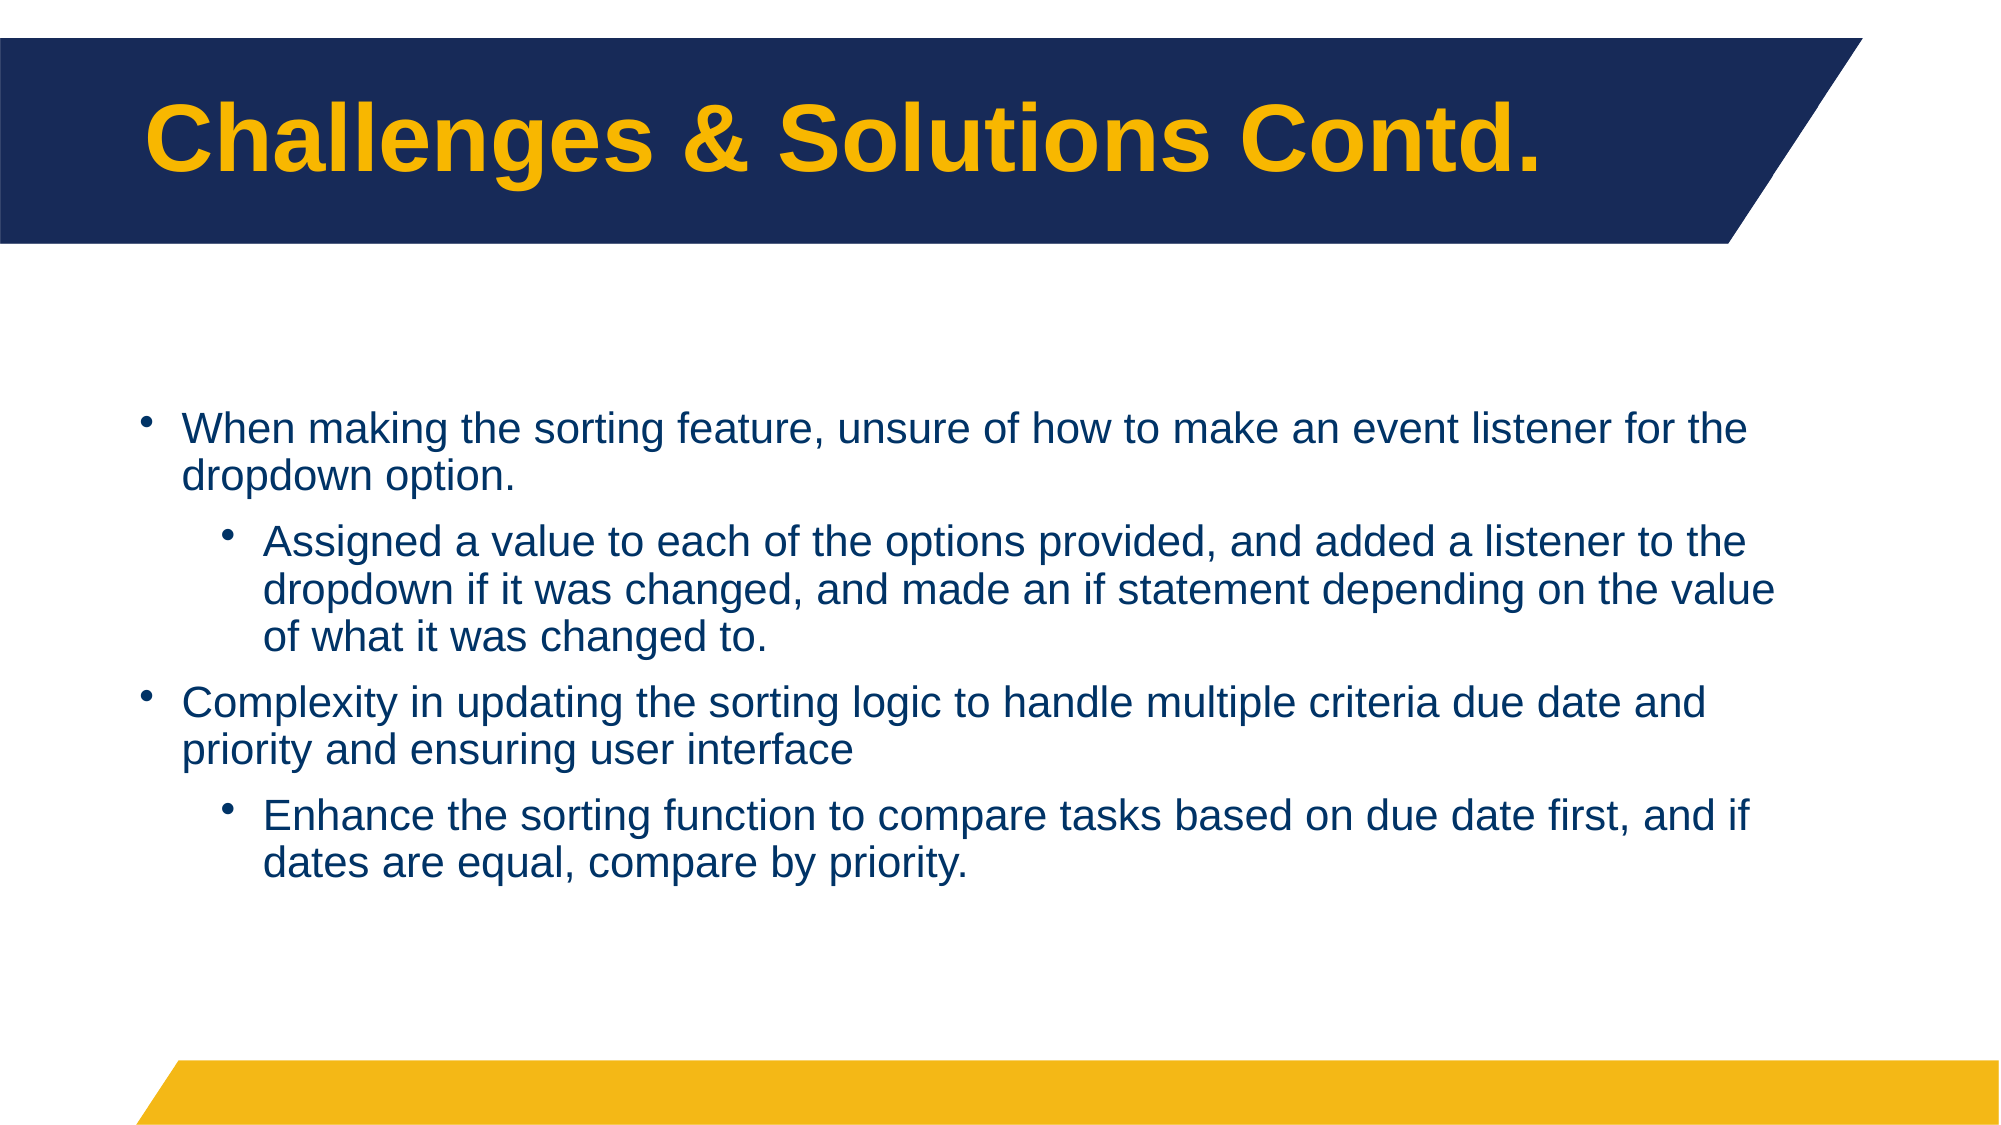

# Challenges & Solutions Contd.

When making the sorting feature, unsure of how to make an event listener for the dropdown option.
Assigned a value to each of the options provided, and added a listener to the dropdown if it was changed, and made an if statement depending on the value of what it was changed to.
Complexity in updating the sorting logic to handle multiple criteria due date and priority and ensuring user interface
Enhance the sorting function to compare tasks based on due date first, and if dates are equal, compare by priority.